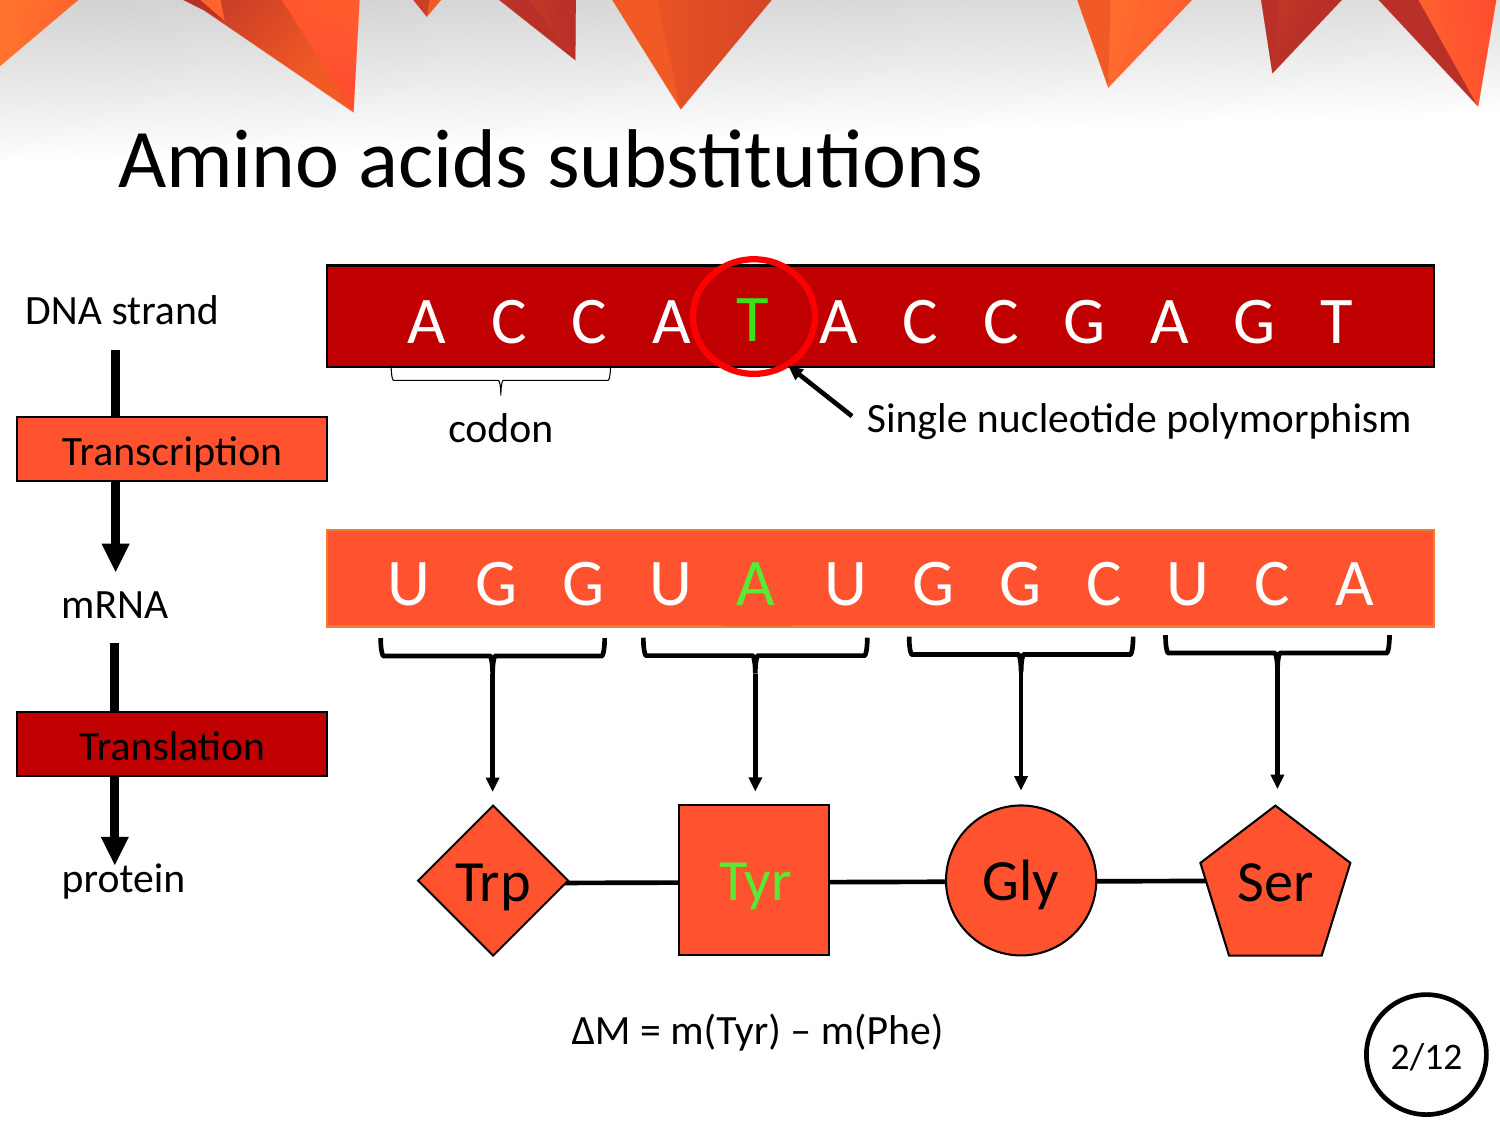

# Amino acids substitutions

T
A   C   C   A   A   A   C   C   G   A   G   T
DNA strand

codon
Transcription
Single nucleotide polymorphism
U   G   G   U   U   U   G   G   C   U   C   A
mRNA
A

Phe

Gly

Trp

Ser
protein
Translation
Tyr

2/12
∆M = m(Tyr) – m(Phe)